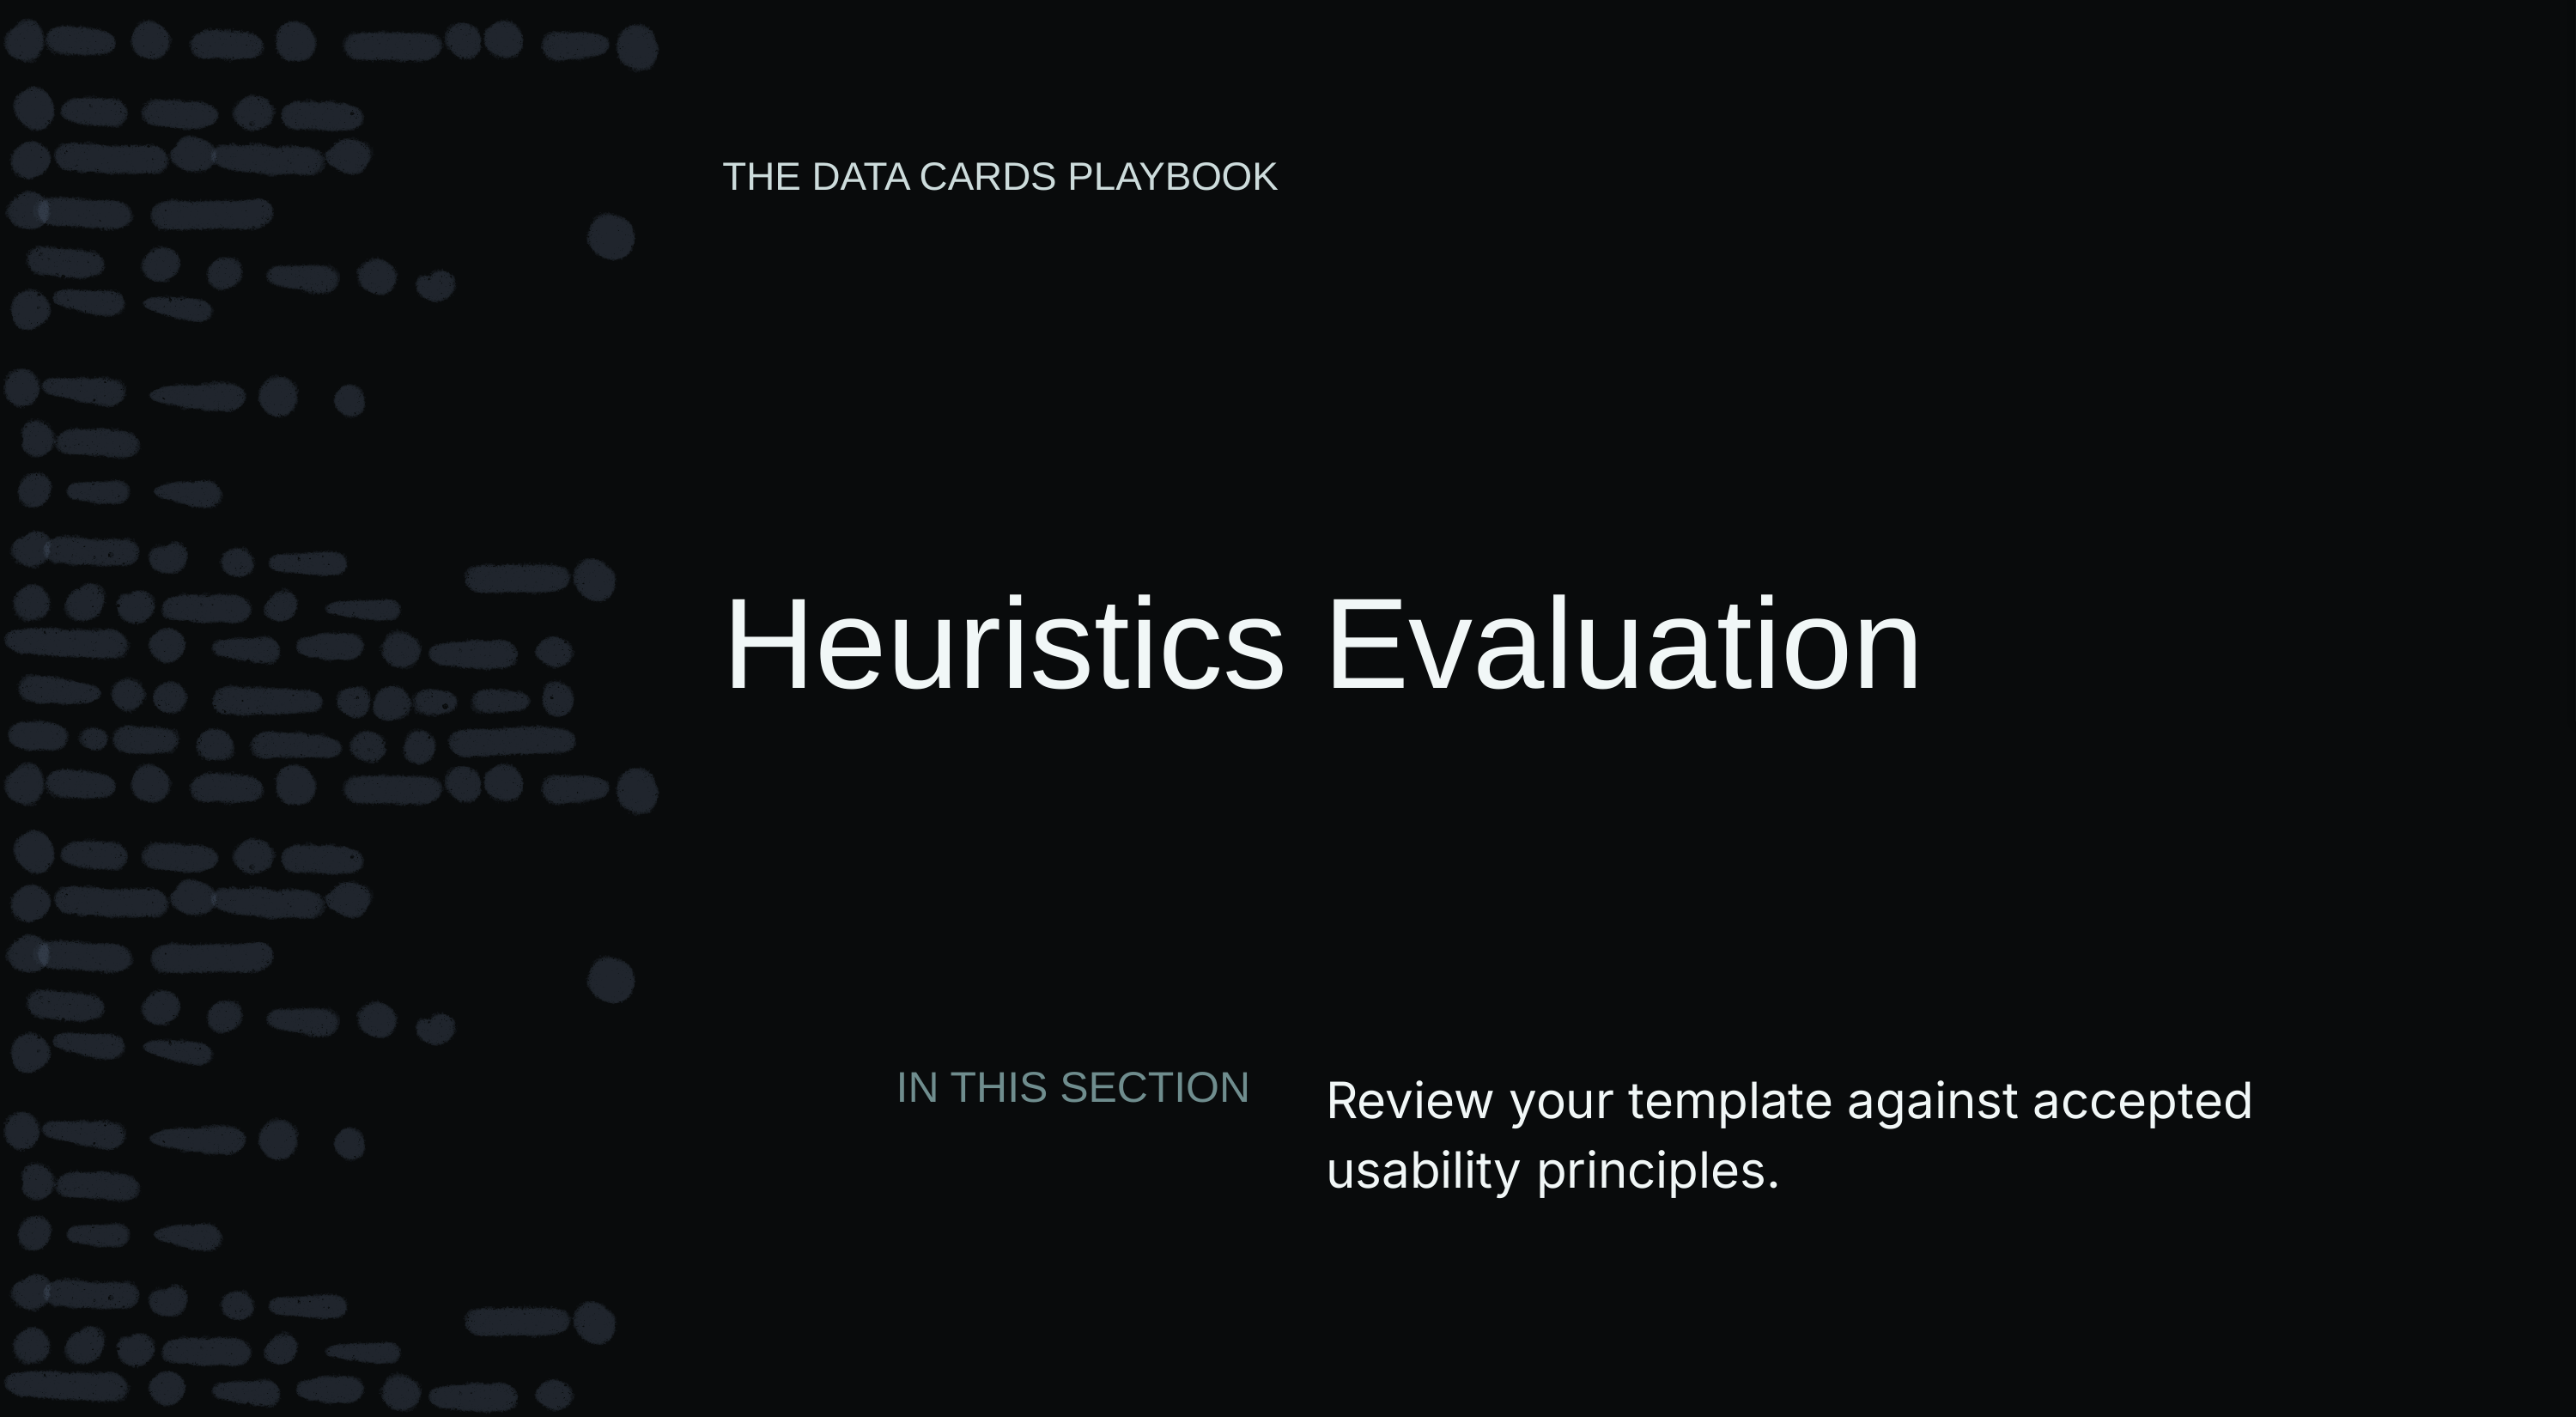

Facilitator’s note

This is a basic activity for teams to test the usability of a Data Card template.

Delete this note once you’re done with it.
THE DATA CARDS PLAYBOOK
# Heuristics Evaluation
Review your template against accepted usability principles.